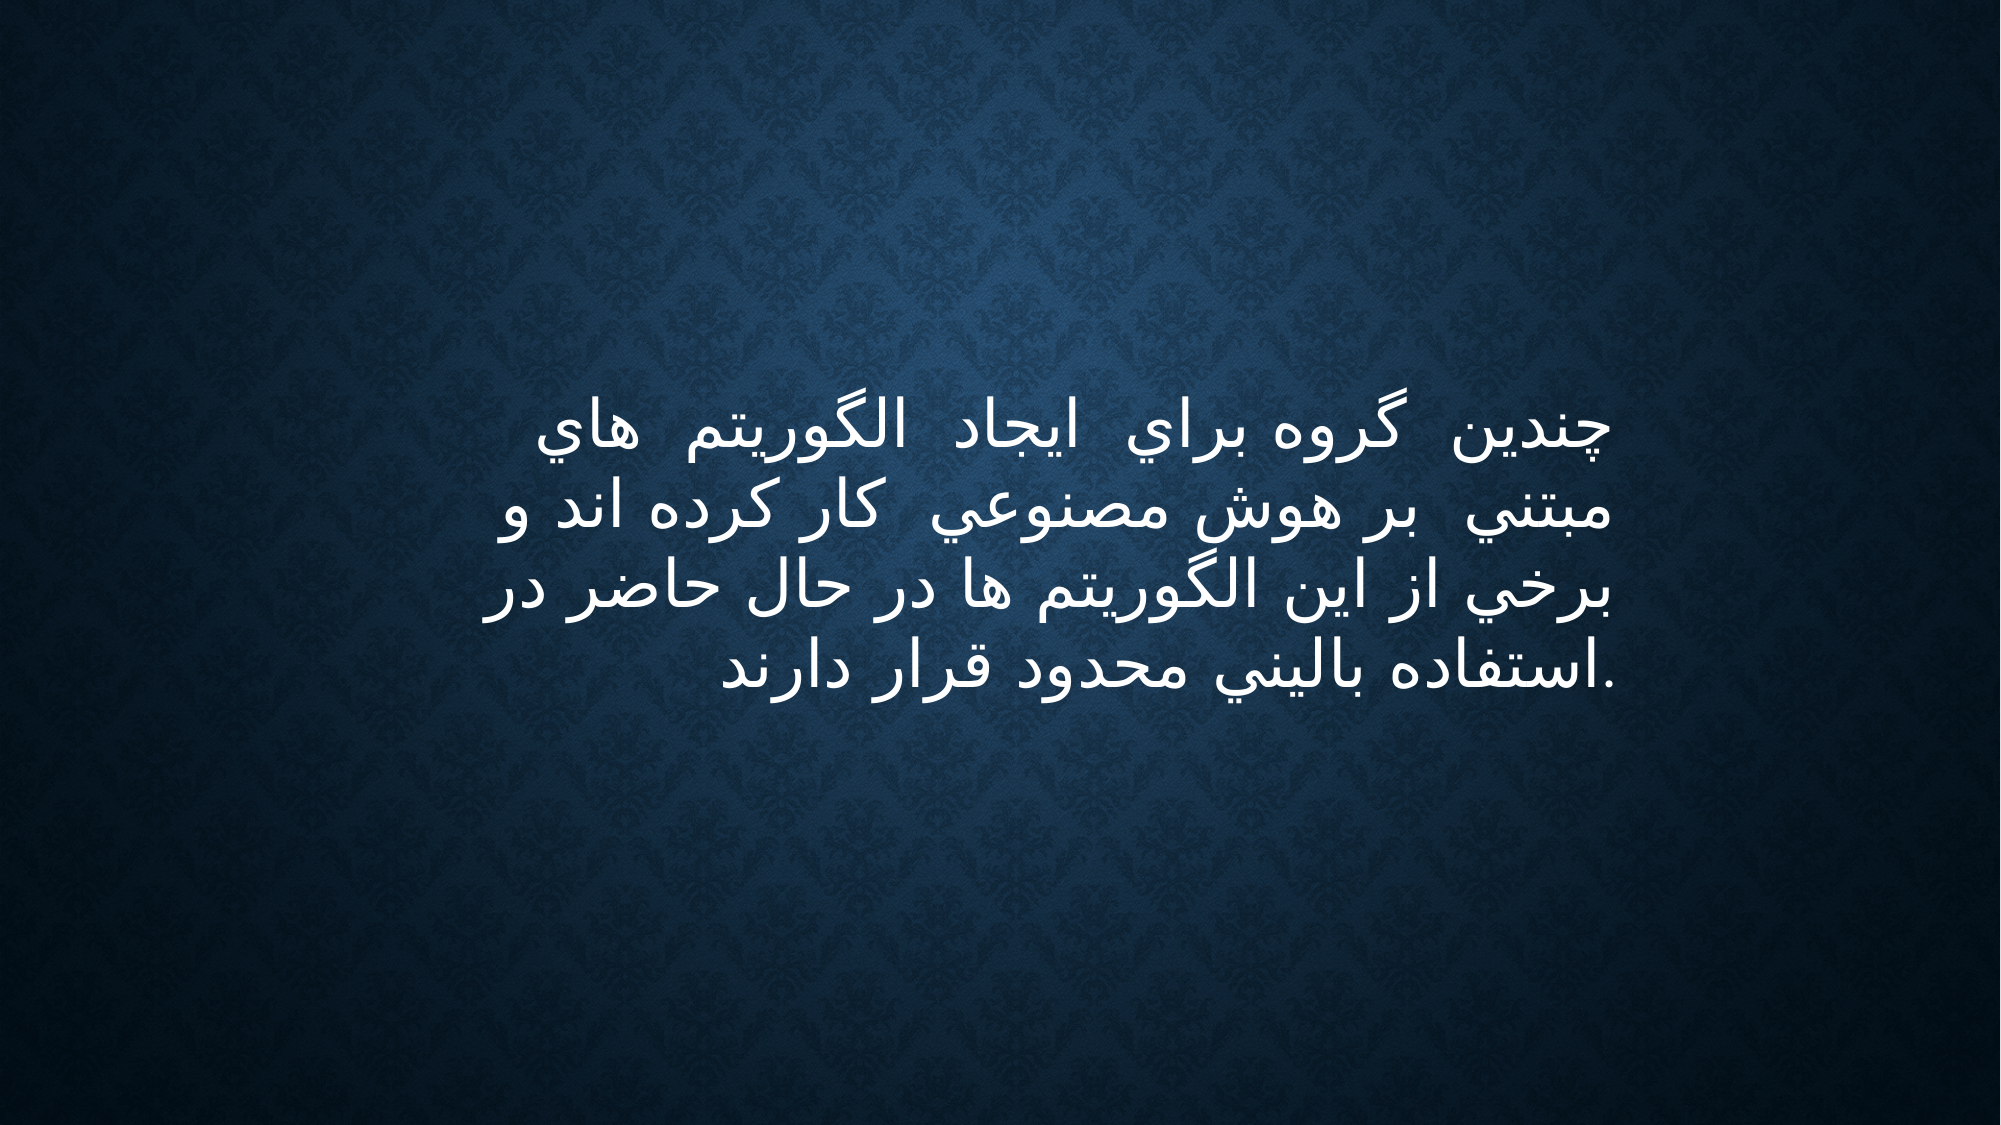

چندين  گروه براي  ايجاد  الگوريتم  هاي  مبتني  بر هوش مصنوعي  کار کرده اند و برخي از اين الگوريتم ها در حال حاضر در استفاده باليني محدود قرار دارند.